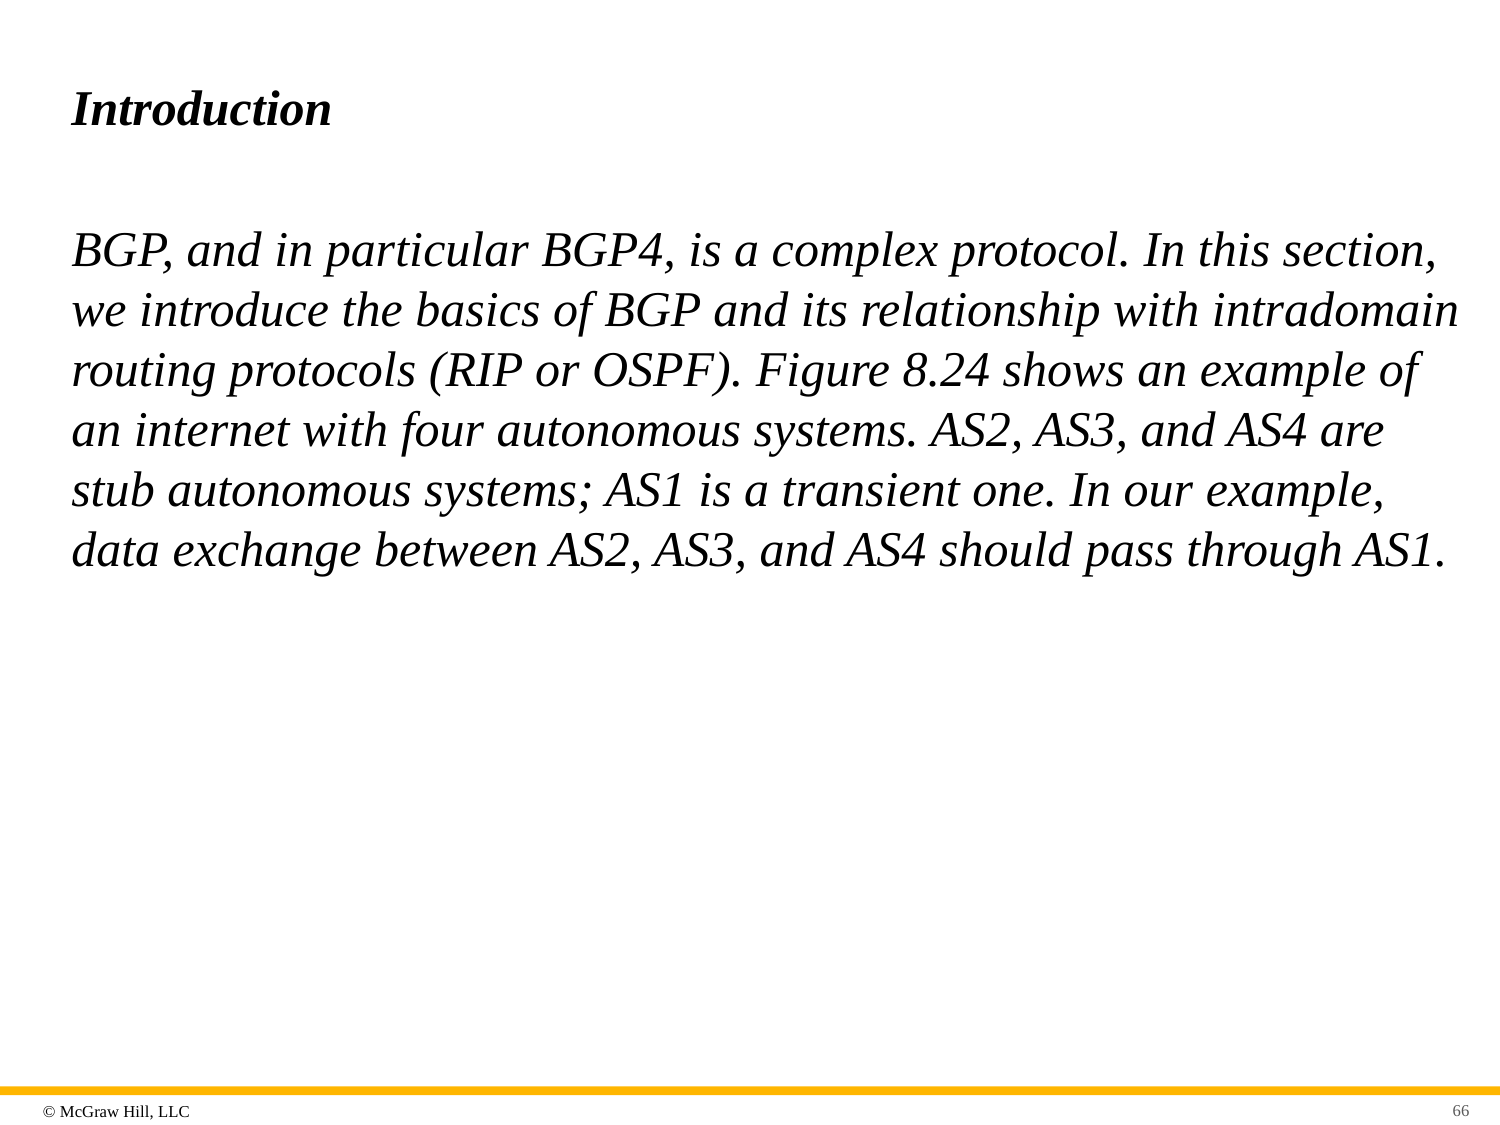

# Introduction
BGP, and in particular BGP4, is a complex protocol. In this section, we introduce the basics of BGP and its relationship with intradomain routing protocols (RIP or OSPF). Figure 8.24 shows an example of an internet with four autonomous systems. AS2, AS3, and AS4 are stub autonomous systems; AS1 is a transient one. In our example, data exchange between AS2, AS3, and AS4 should pass through AS1.
66